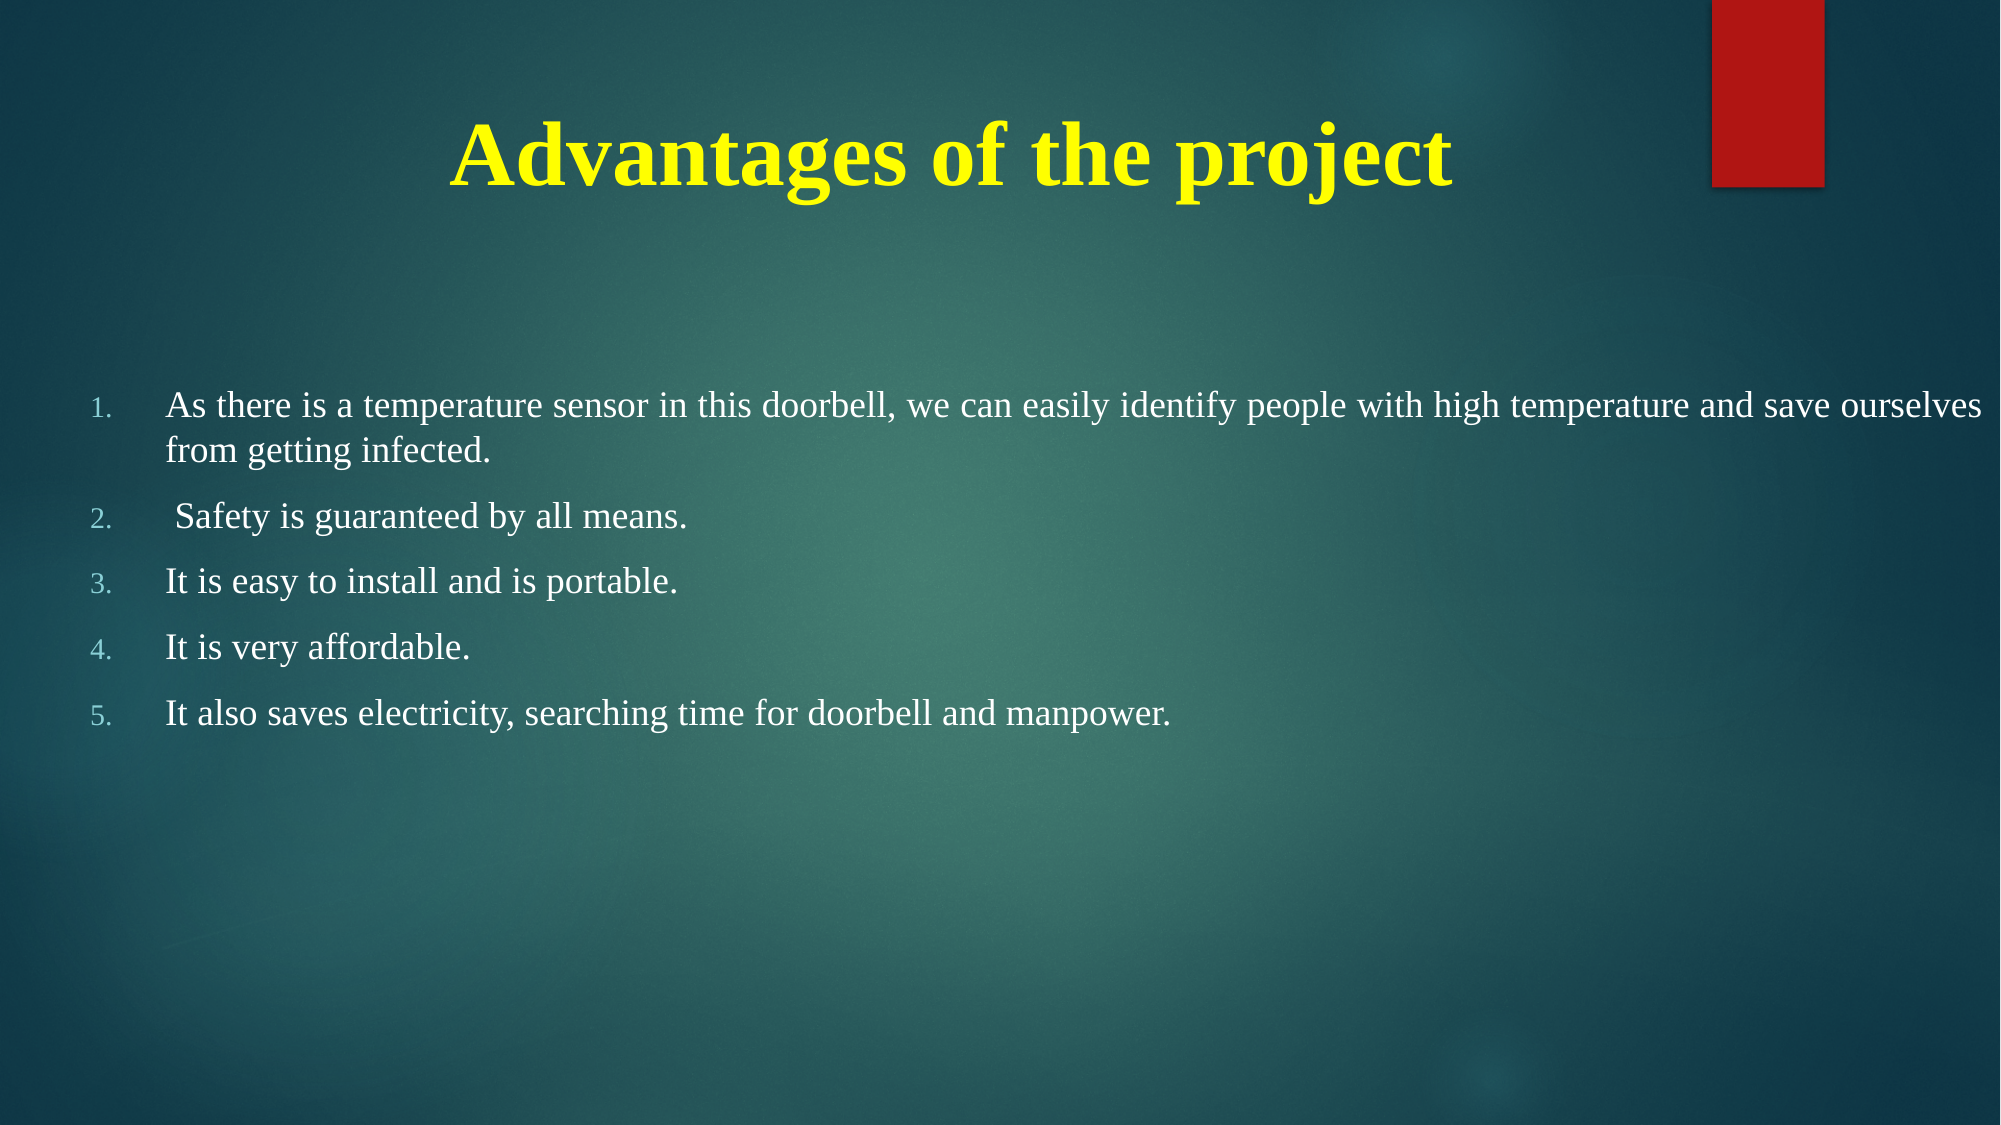

# Advantages of the project
As there is a temperature sensor in this doorbell, we can easily identify people with high temperature and save ourselves from getting infected.
 Safety is guaranteed by all means.
It is easy to install and is portable.
It is very affordable.
It also saves electricity, searching time for doorbell and manpower.